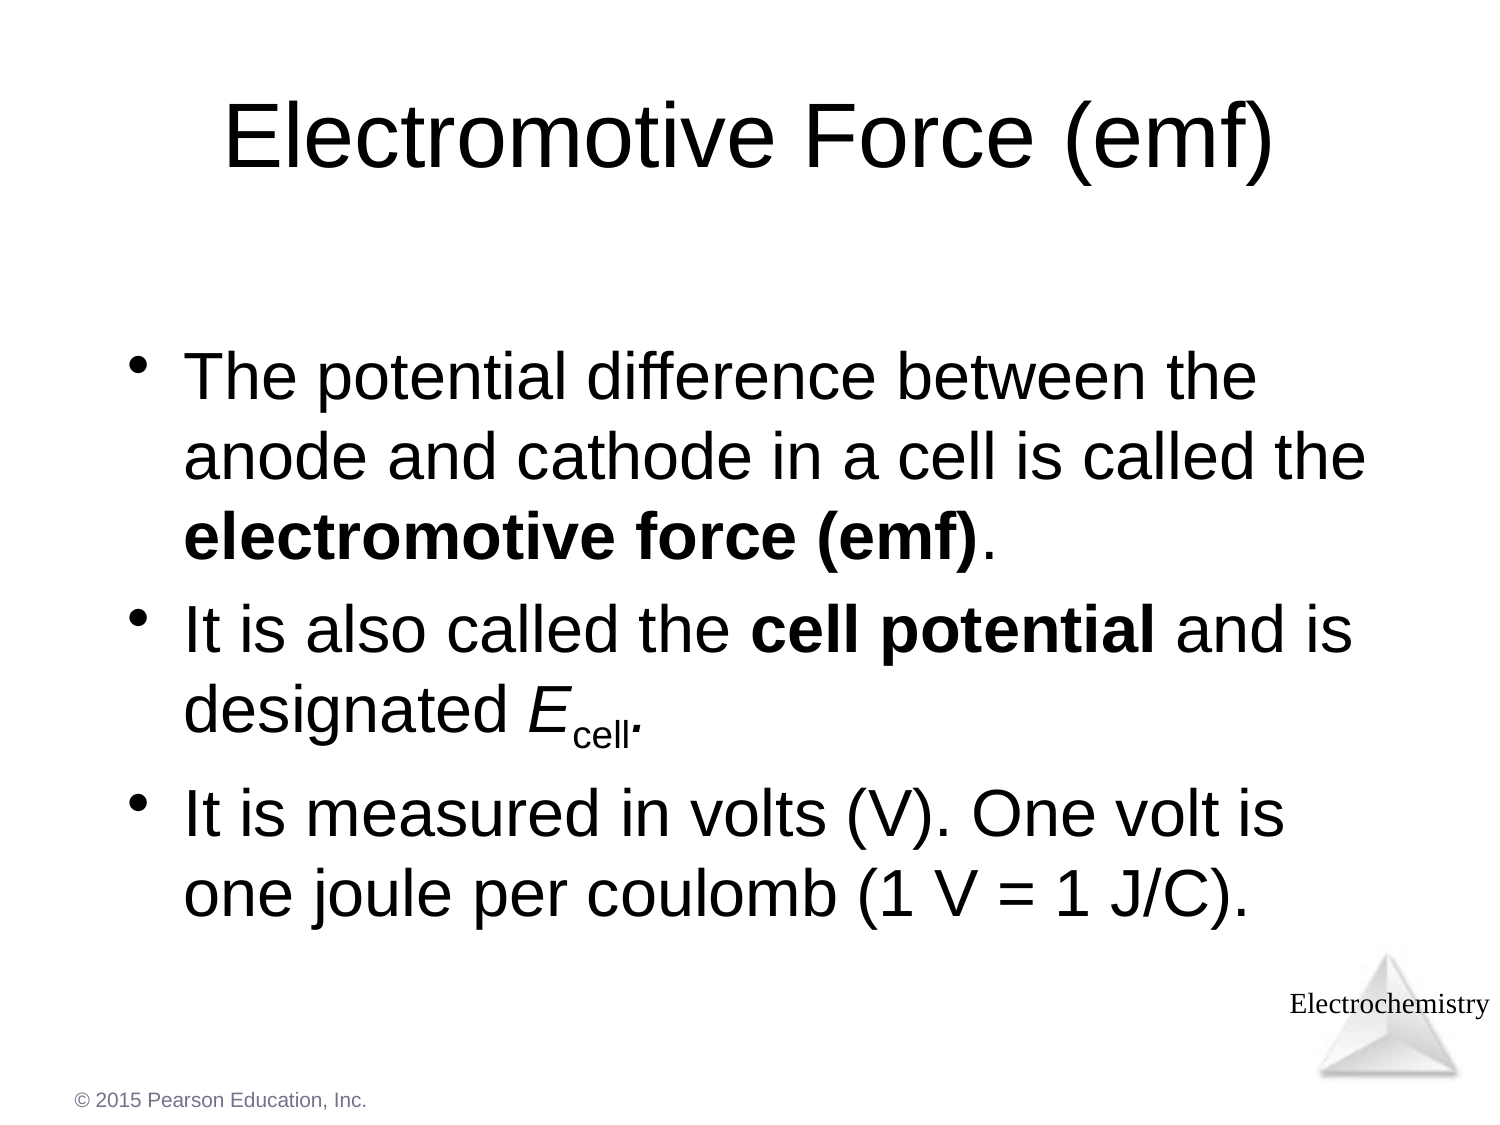

Electromotive Force (emf)
The potential difference between the anode and cathode in a cell is called the electromotive force (emf).
It is also called the cell potential and is designated Ecell.
It is measured in volts (V). One volt is one joule per coulomb (1 V = 1 J/C).